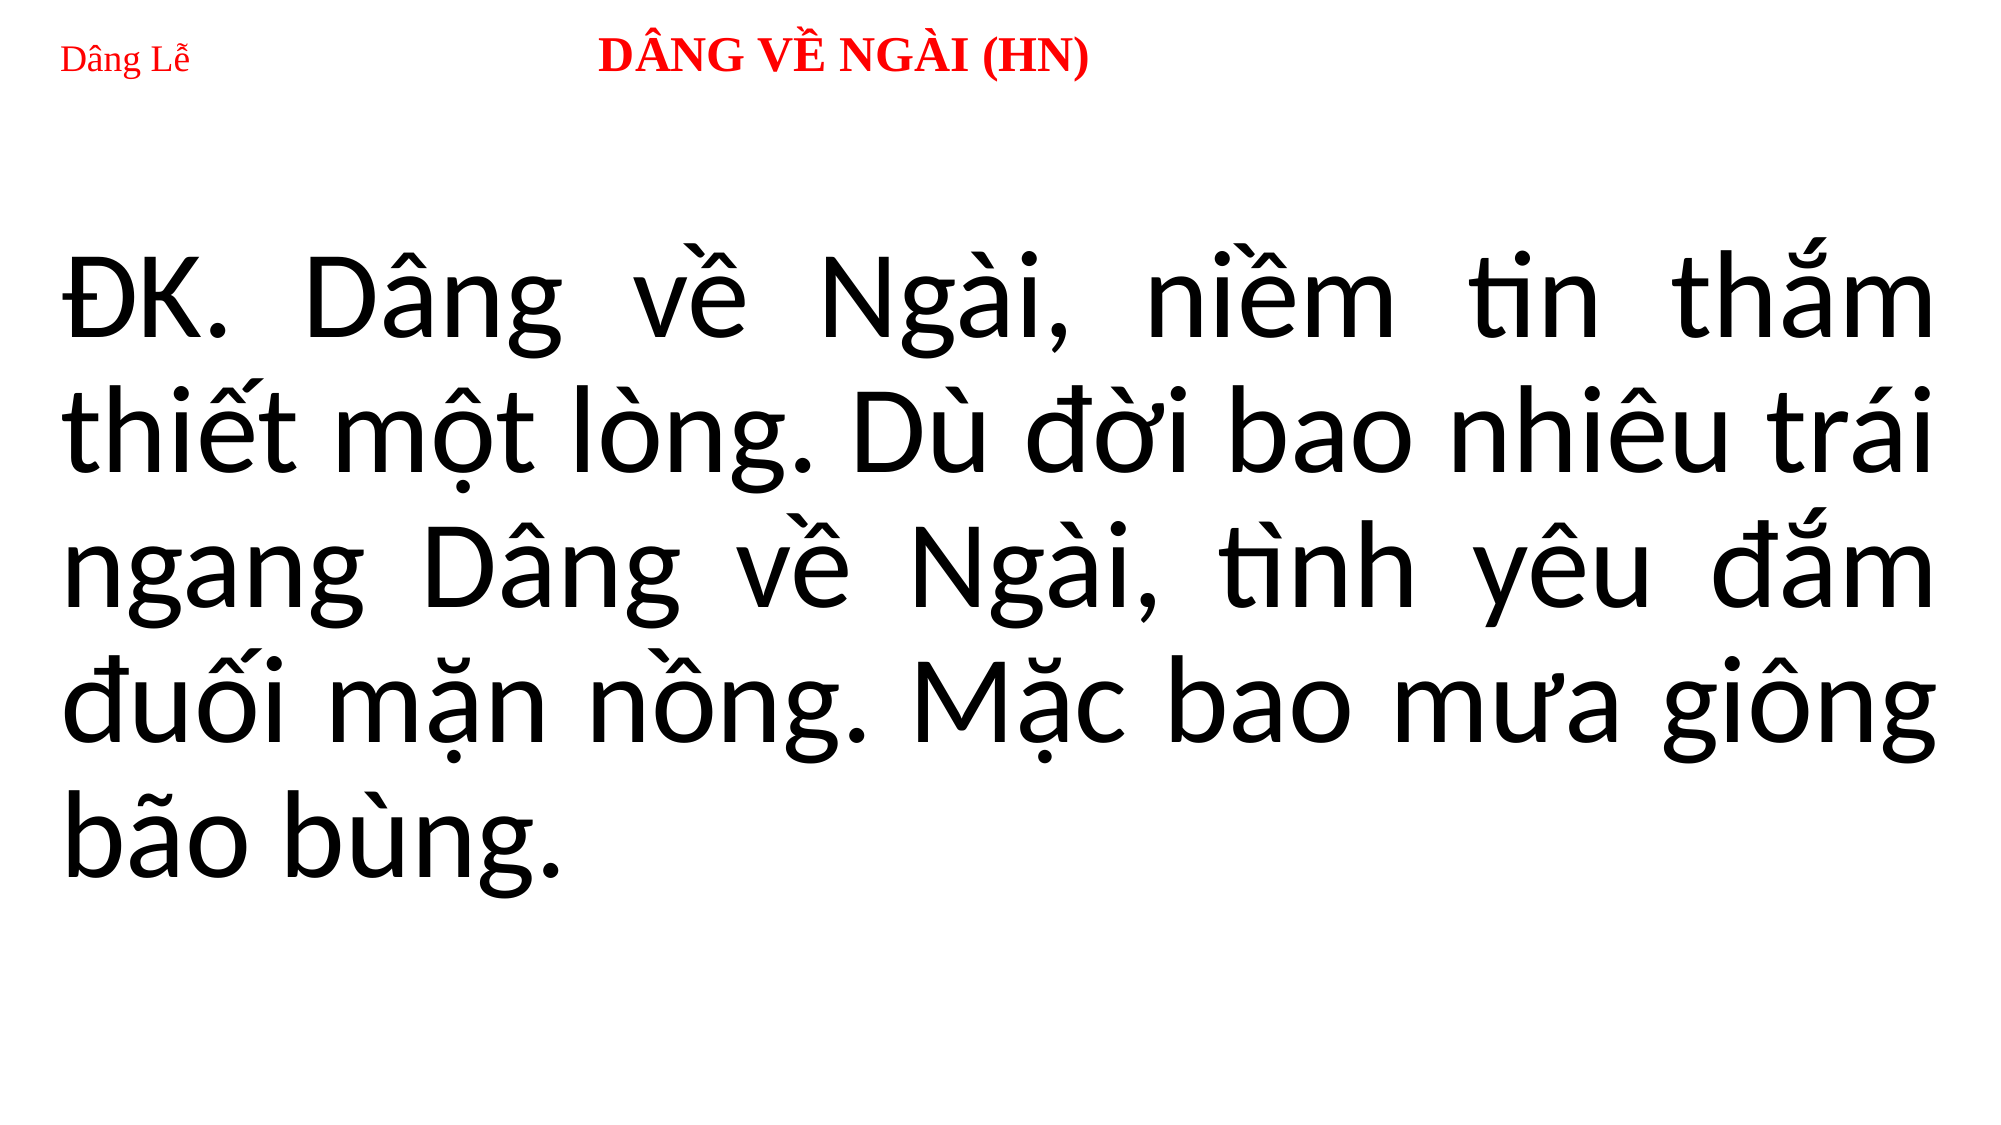

# Dâng Lễ                                           DÂNG VỀ NGÀI (HN)
ĐK. Dâng về Ngài, niềm tin thắm thiết một lòng. Dù đời bao nhiêu trái ngang Dâng về Ngài, tình yêu đắm đuối mặn nồng. Mặc bao mưa giông bão bùng.